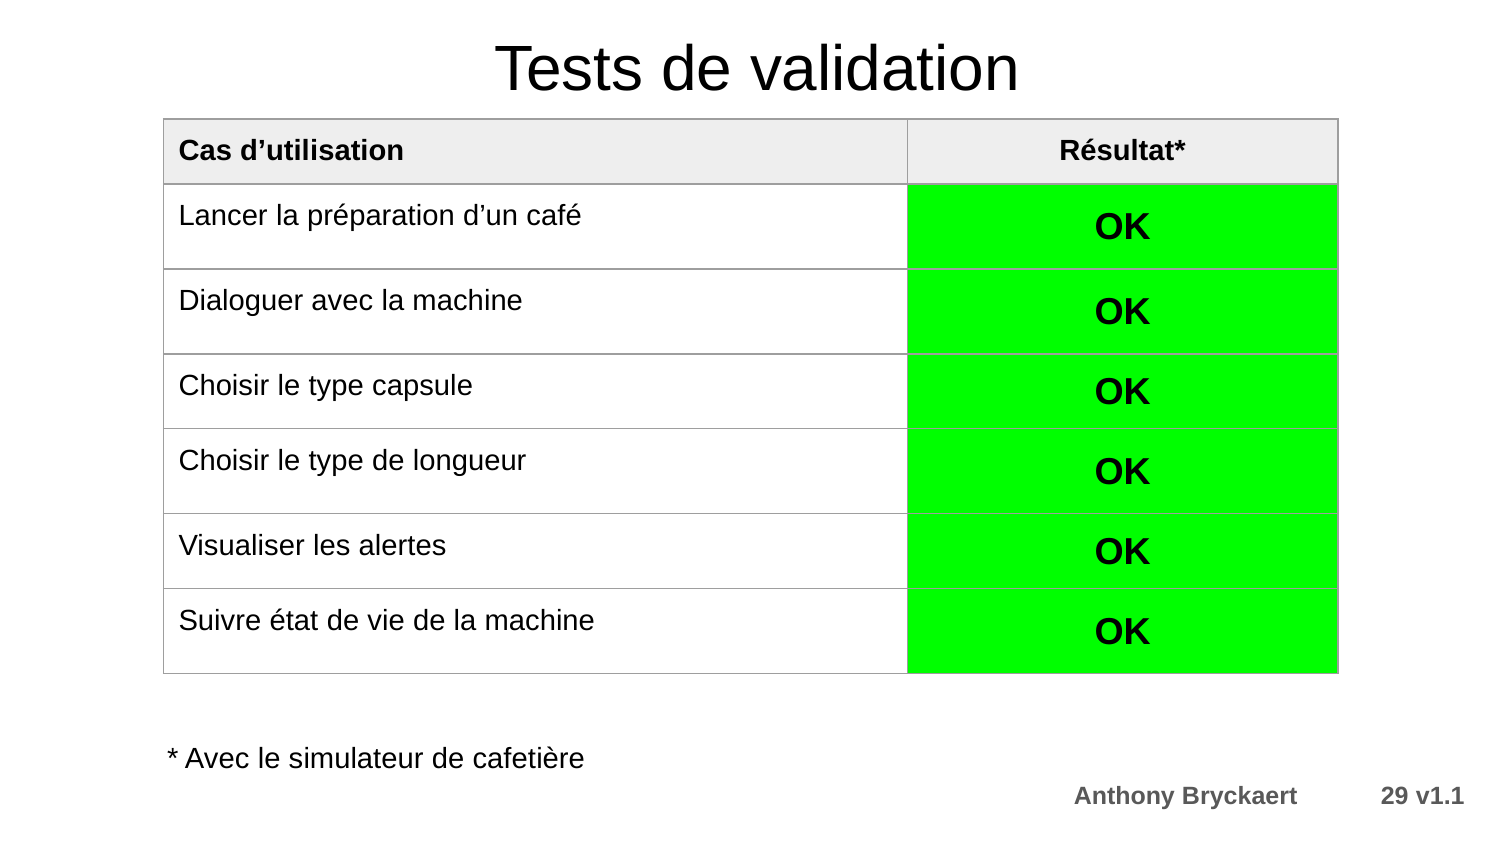

Tests de validation
| Cas d’utilisation | Résultat\* |
| --- | --- |
| Lancer la préparation d’un café | OK |
| Dialoguer avec la machine | OK |
| Choisir le type capsule | OK |
| Choisir le type de longueur | OK |
| Visualiser les alertes | OK |
| Suivre état de vie de la machine | OK |
* Avec le simulateur de cafetière
Anthony Bryckaert	 29 v1.1